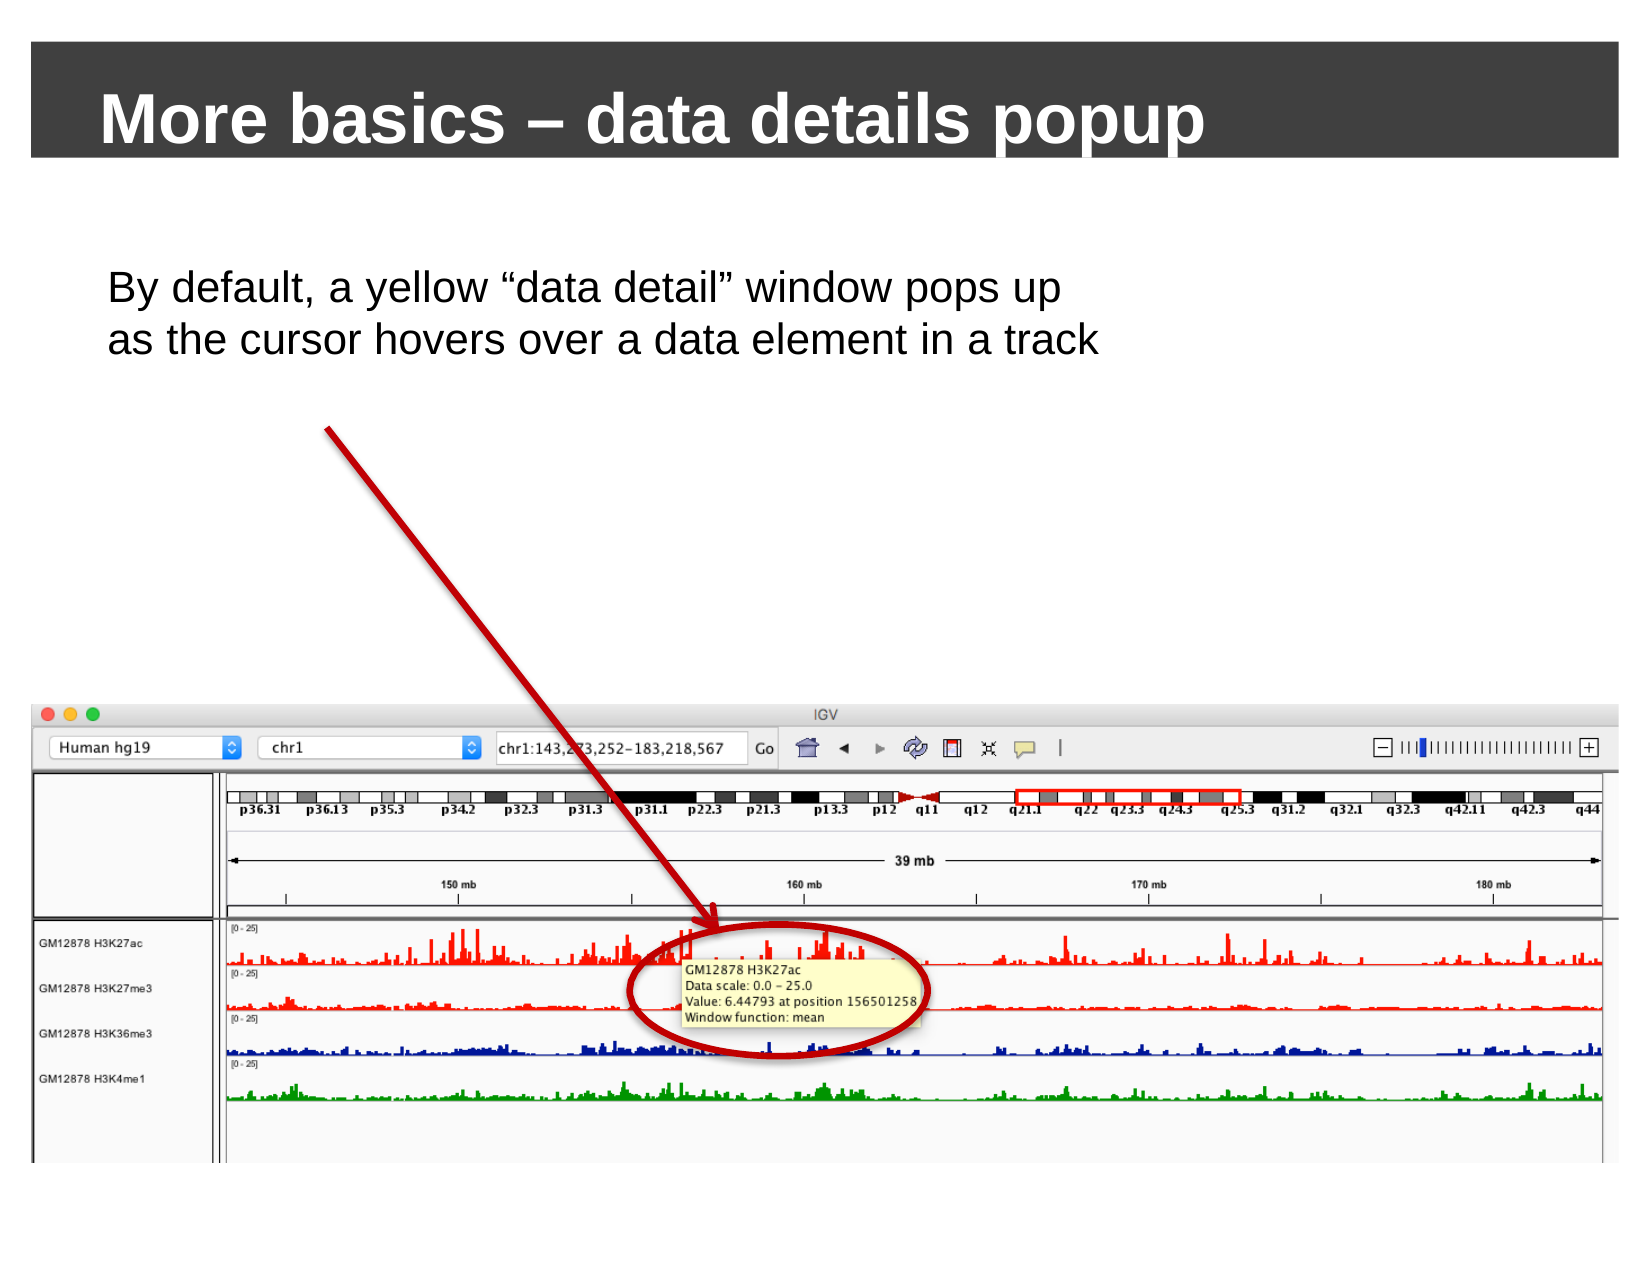

More basics – data details popup
By default, a yellow “data detail” window pops up  as the cursor hovers over a data element in a track